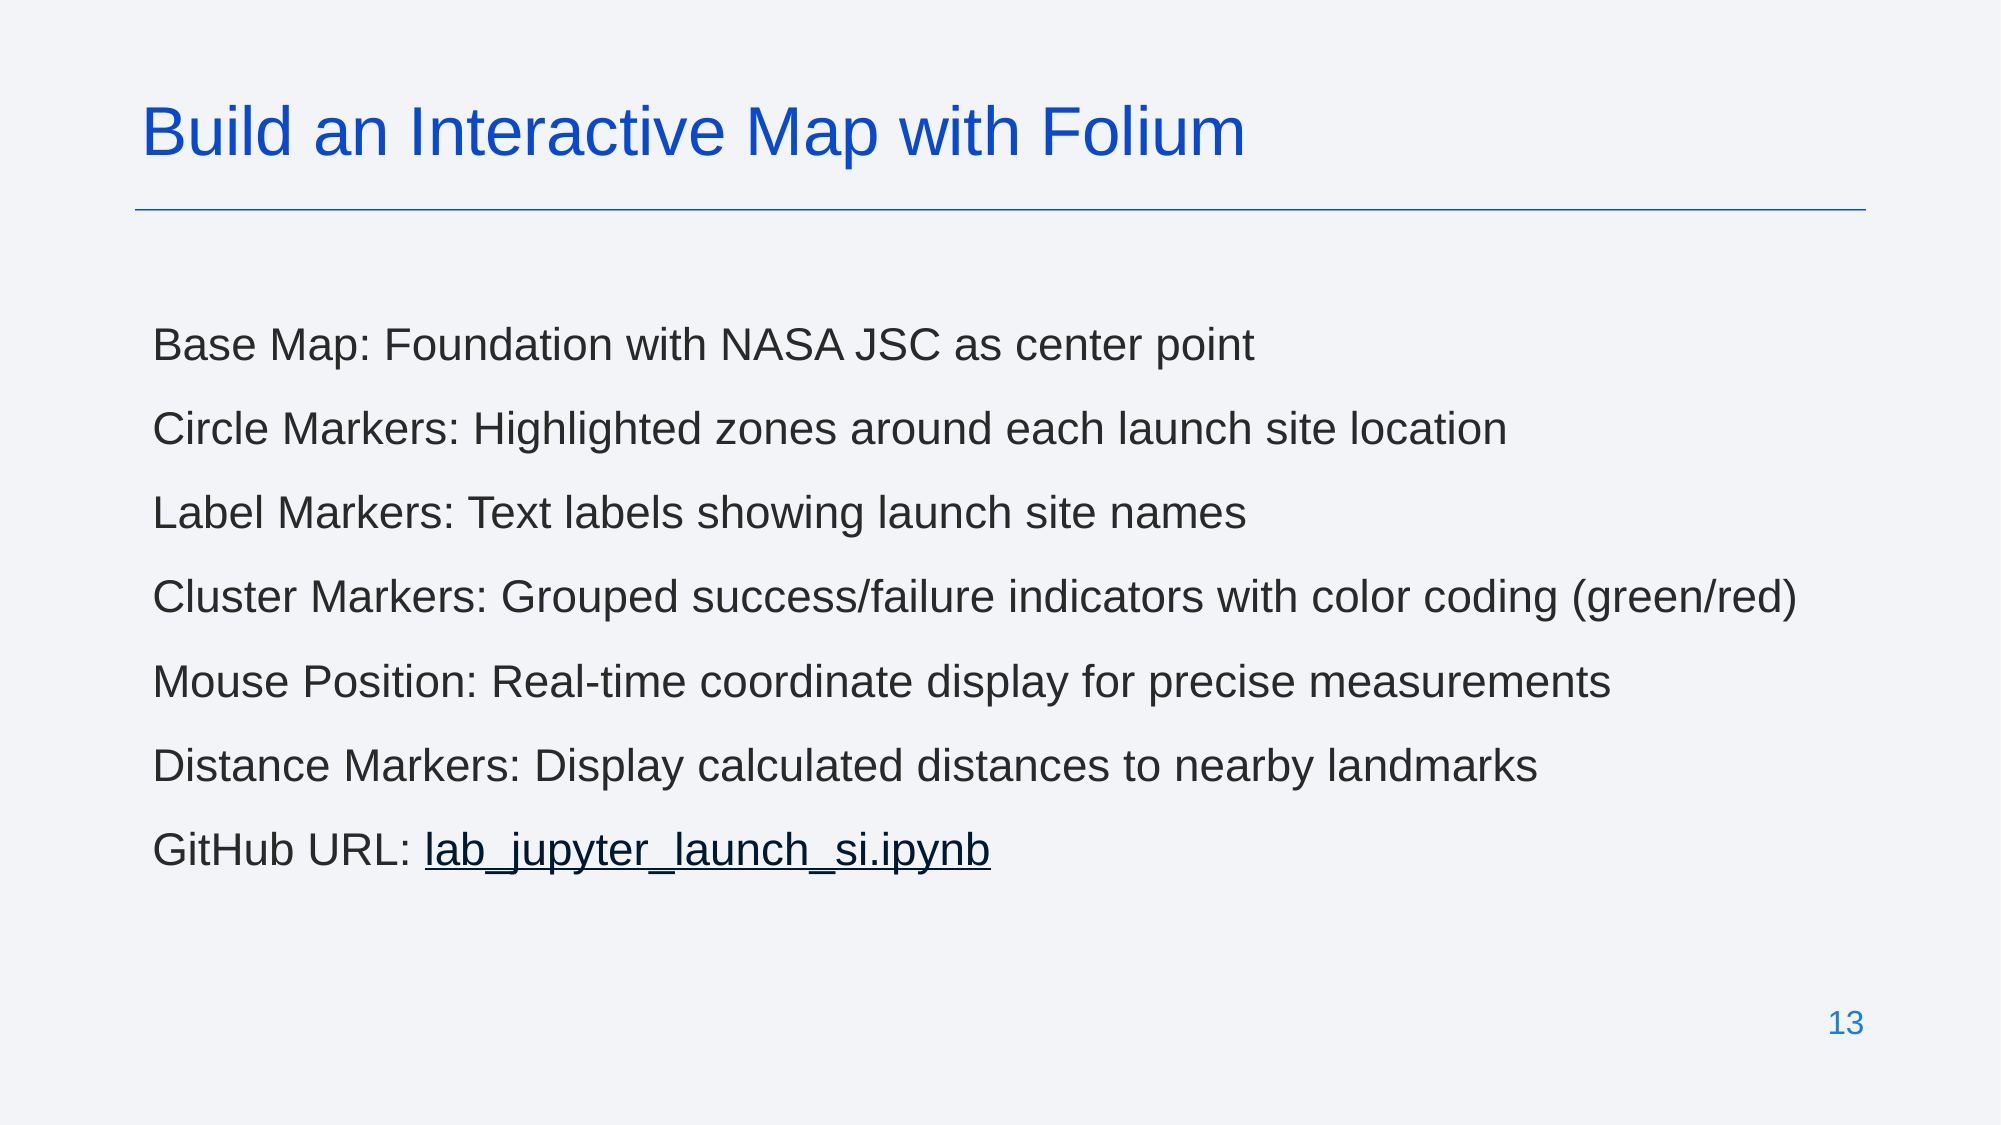

Build an Interactive Map with Folium
Base Map: Foundation with NASA JSC as center point
Circle Markers: Highlighted zones around each launch site location
Label Markers: Text labels showing launch site names
Cluster Markers: Grouped success/failure indicators with color coding (green/red)
Mouse Position: Real-time coordinate display for precise measurements
Distance Markers: Display calculated distances to nearby landmarks
GitHub URL: lab_jupyter_launch_si.ipynb

13